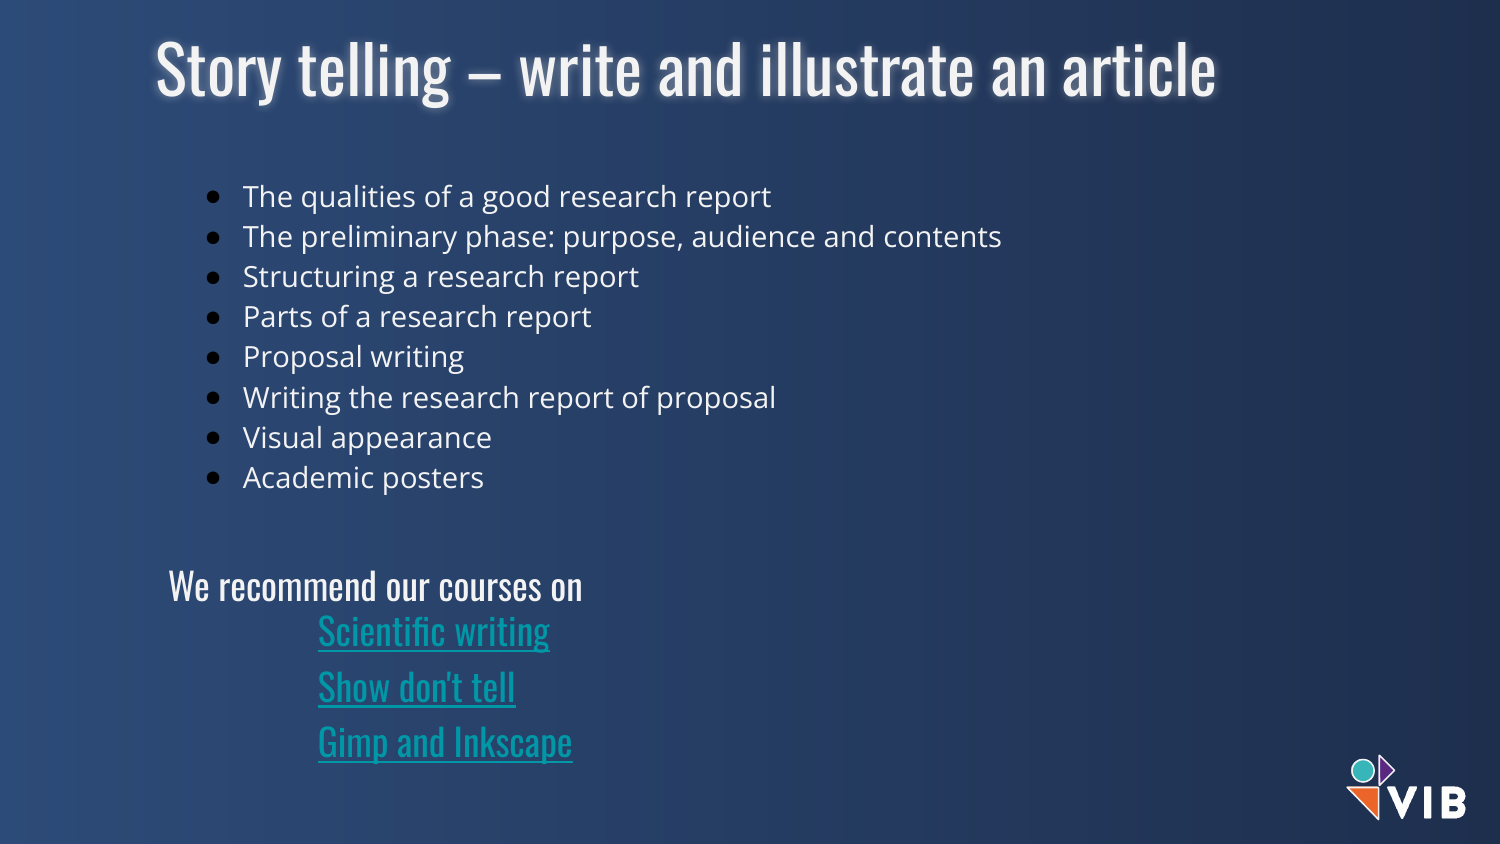

Story telling – write and illustrate an article
The qualities of a good research report
The preliminary phase: purpose, audience and contents
Structuring a research report
Parts of a research report
Proposal writing
Writing the research report of proposal
Visual appearance
Academic posters

We recommend our courses on
        	Scientific writing
	Show don't tell
        	Gimp and Inkscape